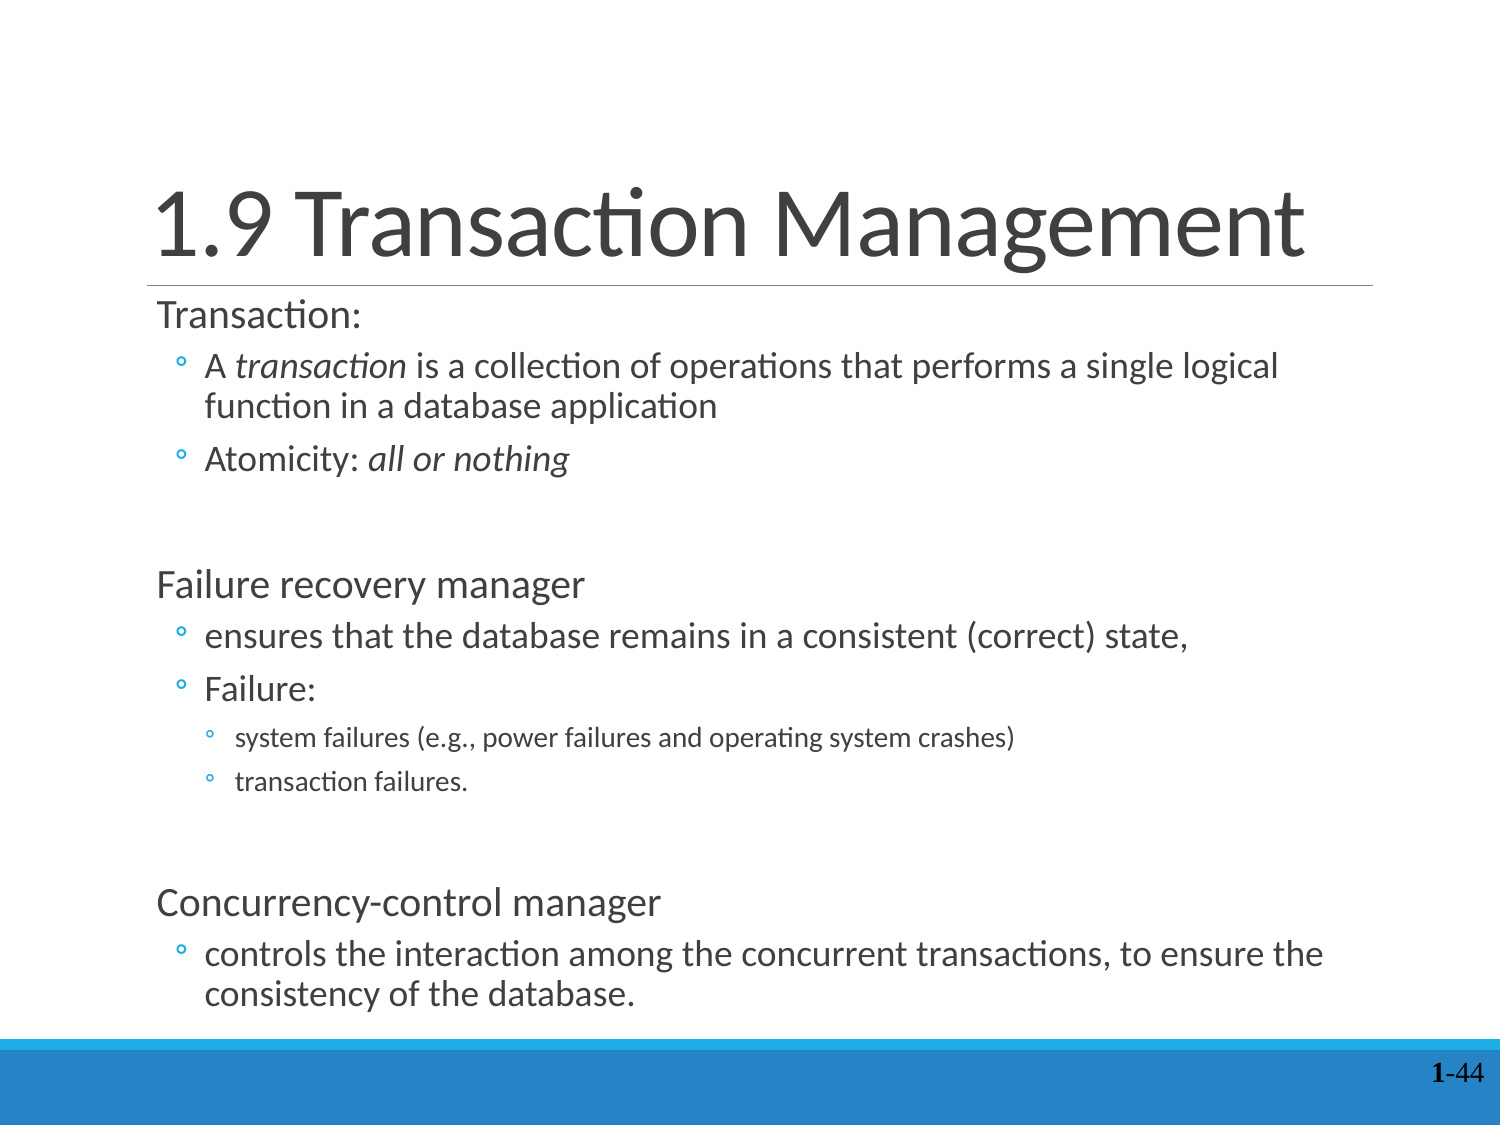

# 1.9 Transaction Management
Transaction:
A transaction is a collection of operations that performs a single logical function in a database application
Atomicity: all or nothing

Failure recovery manager
ensures that the database remains in a consistent (correct) state,
Failure:
system failures (e.g., power failures and operating system crashes)
transaction failures.

Concurrency-control manager
controls the interaction among the concurrent transactions, to ensure the consistency of the database.
1-44